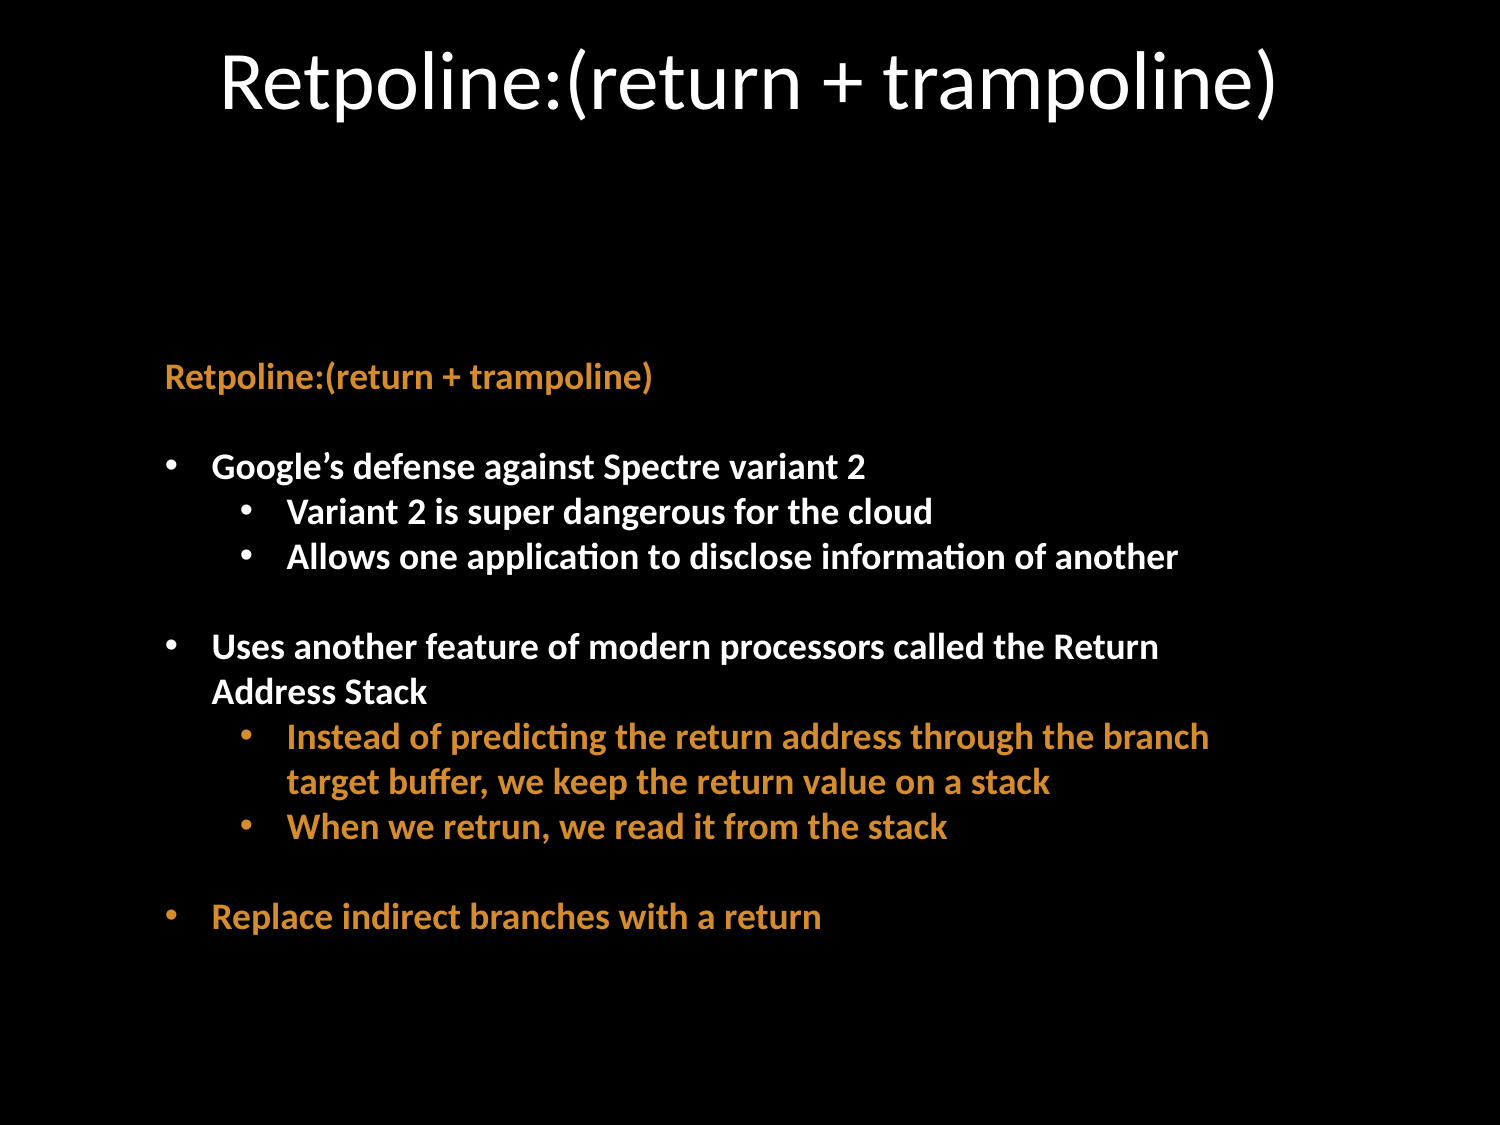

# Retpoline:(return + trampoline)
Retpoline:(return + trampoline)

Google’s defense against Spectre variant 2
Variant 2 is super dangerous for the cloud
Allows one application to disclose information of another

Uses another feature of modern processors called the Return Address Stack
Instead of predicting the return address through the branch target buffer, we keep the return value on a stack
When we retrun, we read it from the stack

Replace indirect branches with a return